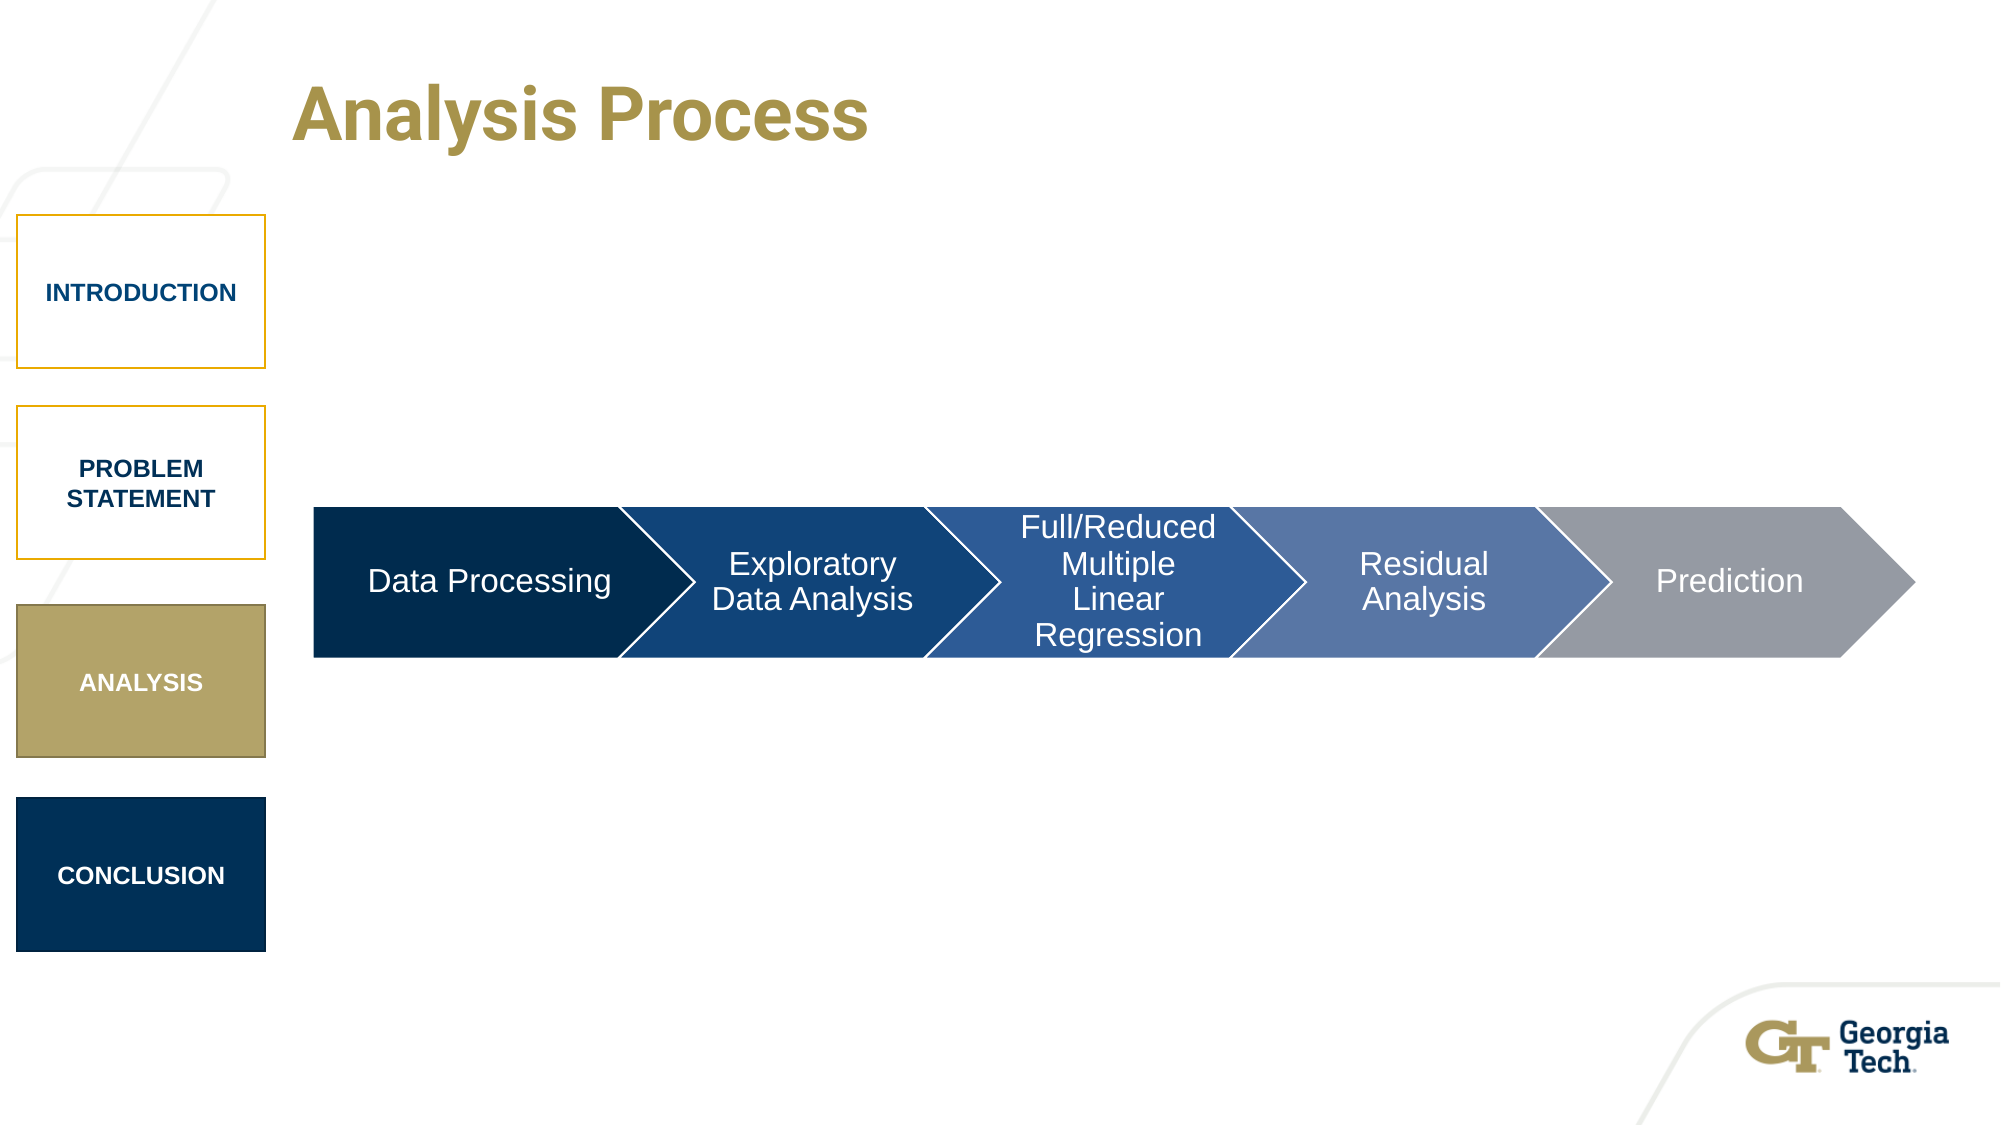

# Analysis Process
Data Processing
Exploratory Data Analysis
Full/Reduced Multiple Linear Regression
Residual Analysis
Prediction

INTRODUCTION
PROBLEM STATEMENT
ANALYSIS
CONCLUSION